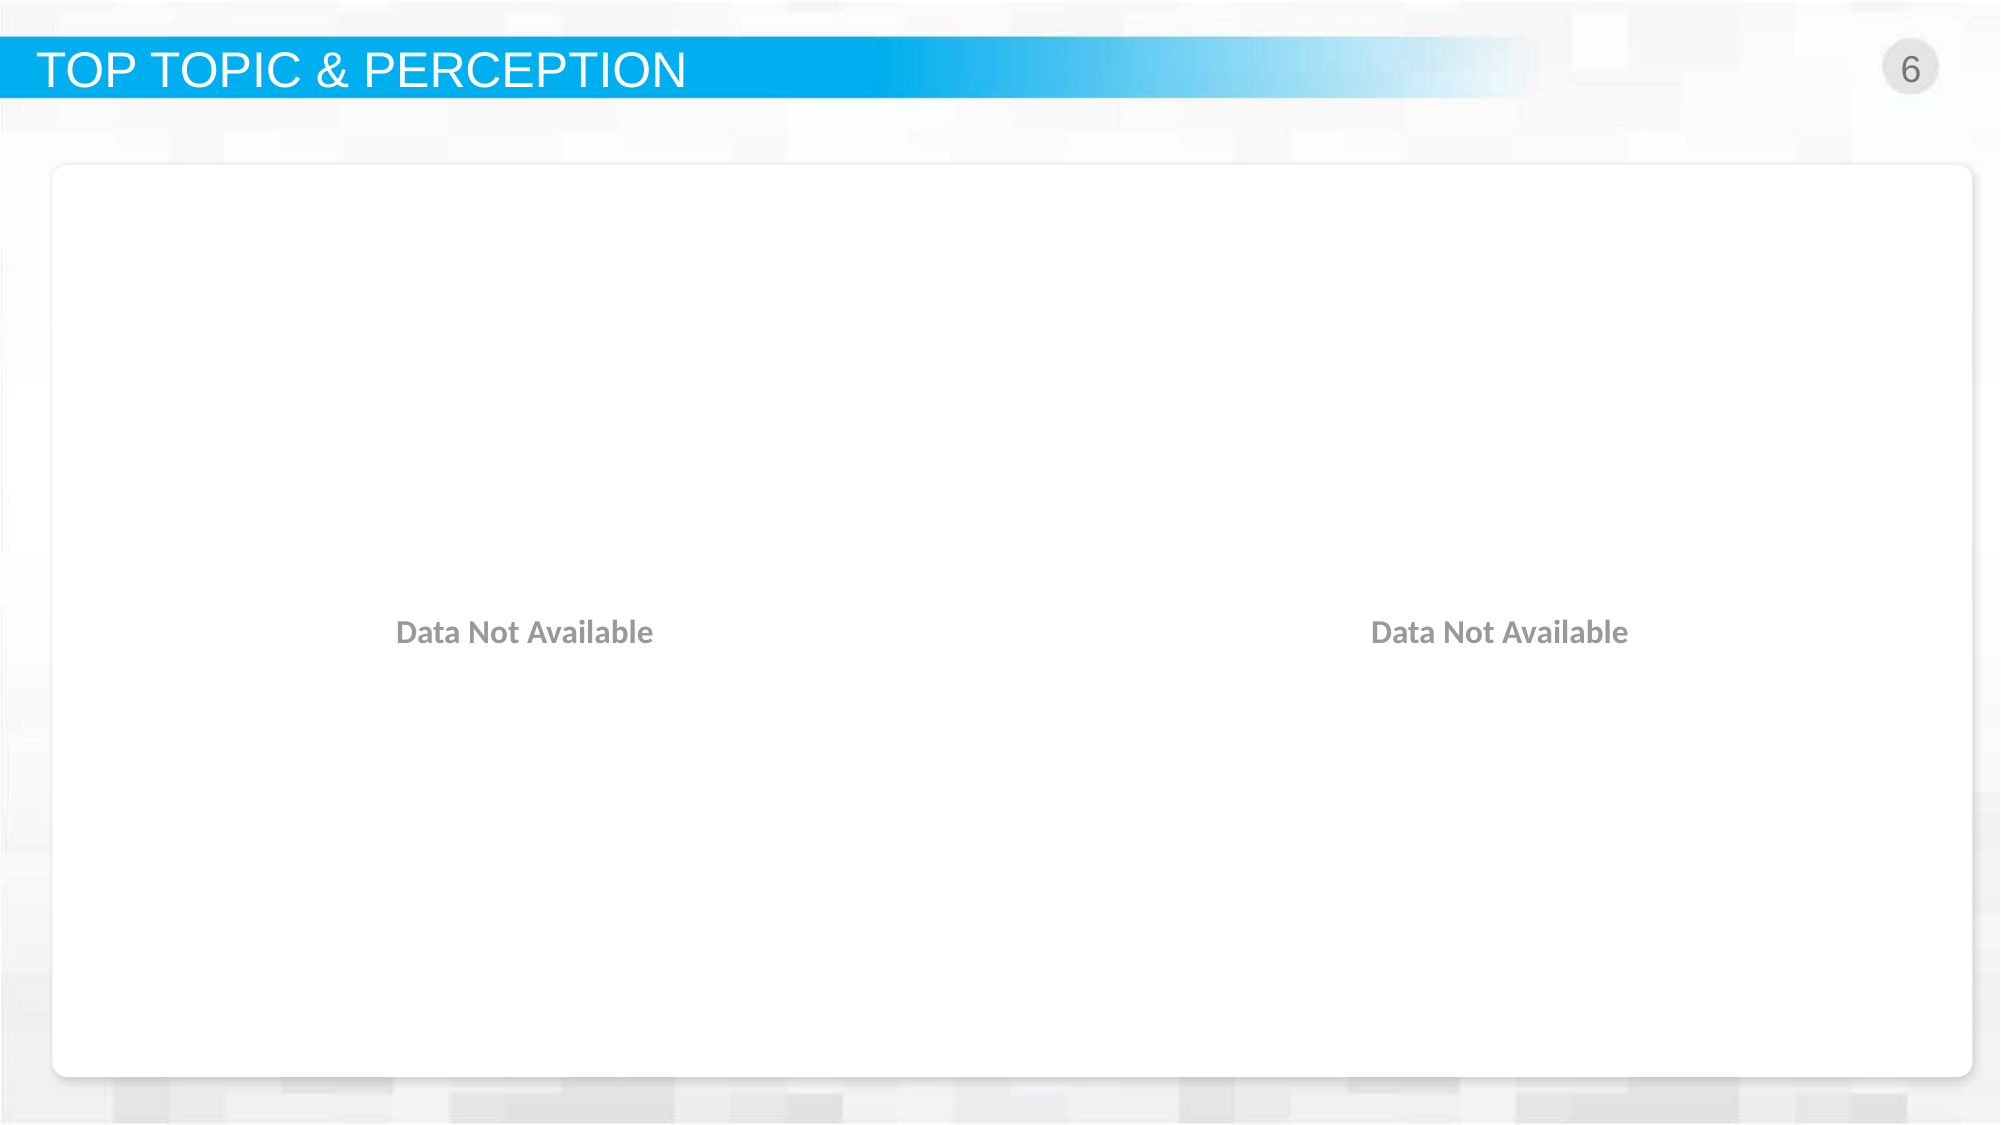

TOP TOPIC & PERCEPTION
6

Data Not Available
Data Not Available